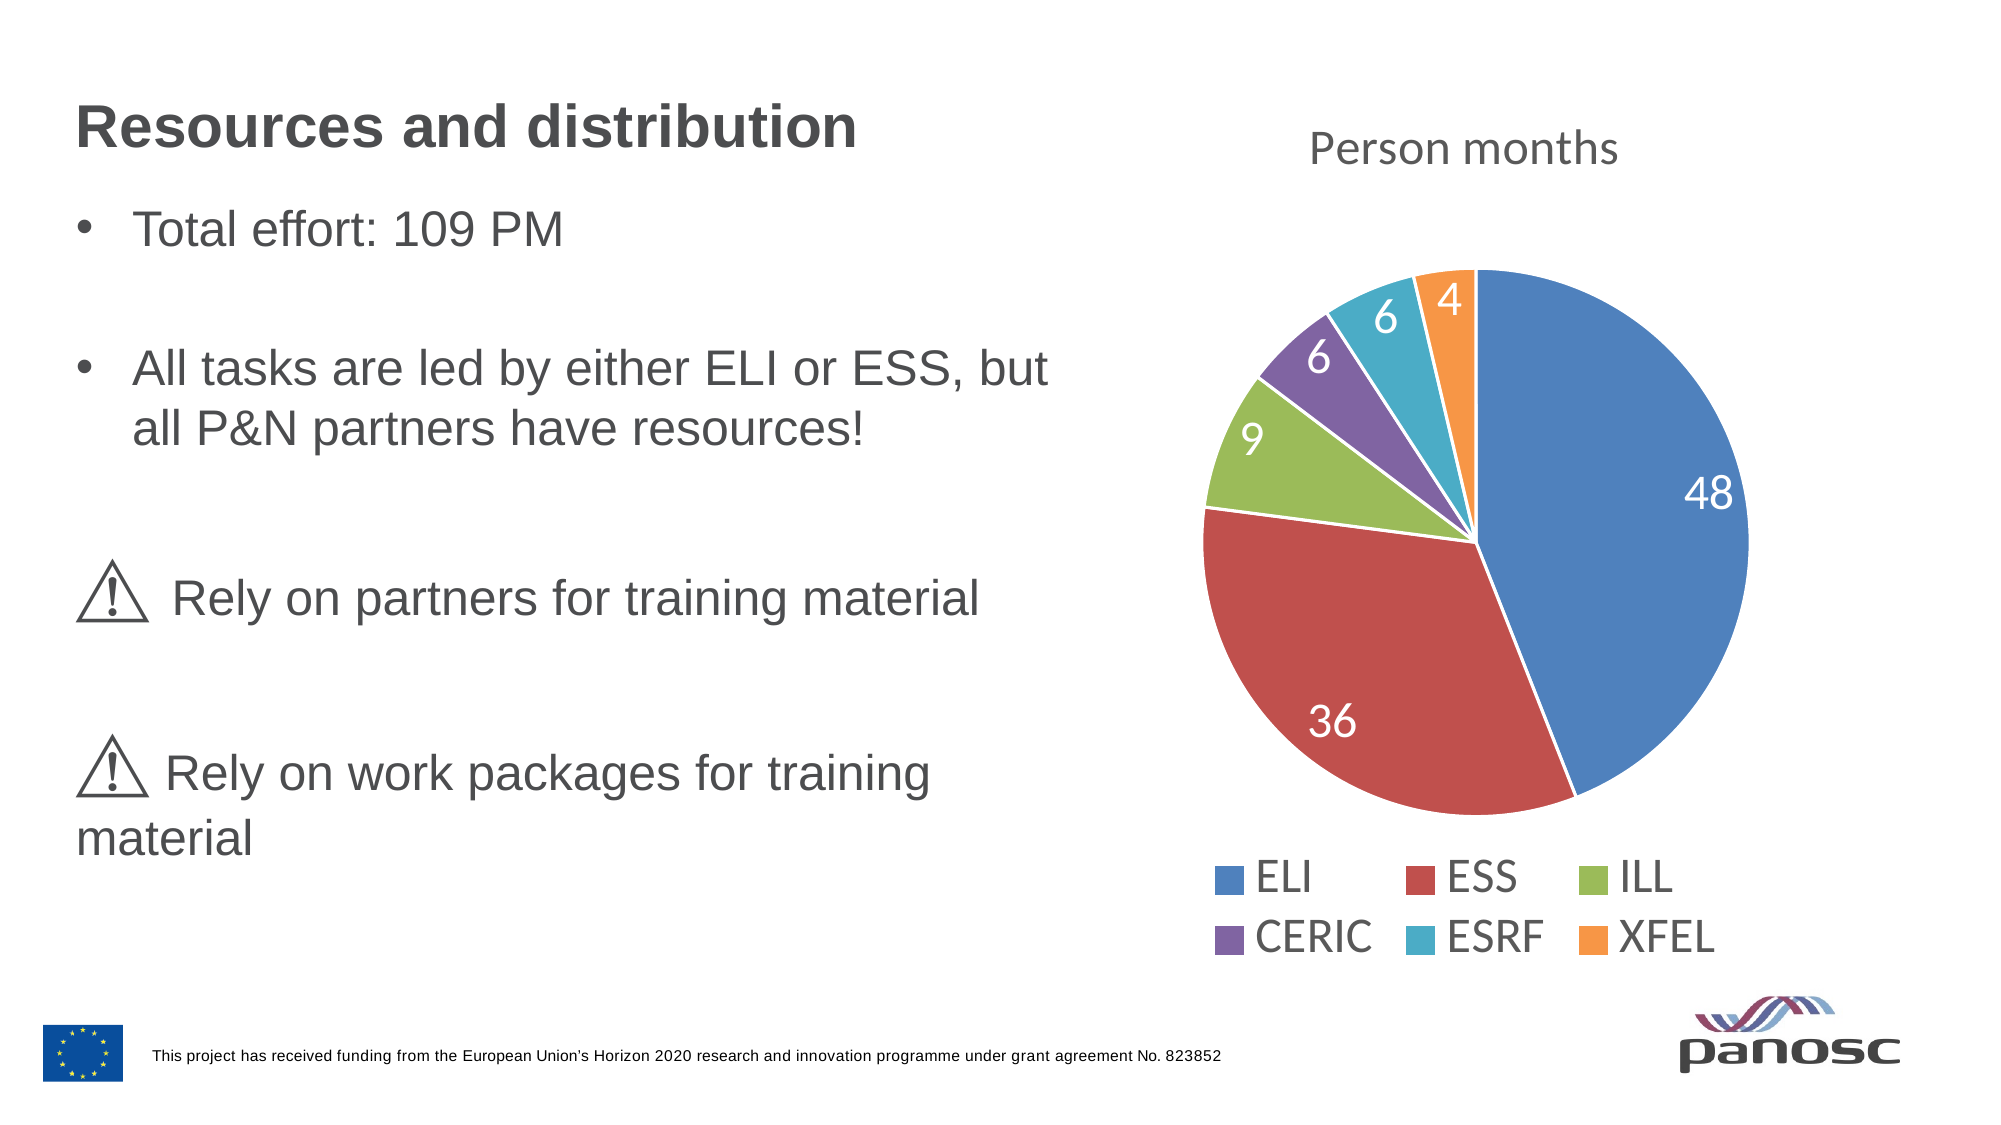

# Resources and distribution

### Chart: Person months

| Category | Person months |
|---|---|
| ELI | 48.0 |
| ESS | 36.0 |
| ILL | 9.0 |
| CERIC | 6.0 |
| ESRF | 6.0 |
| XFEL | 4.0 |
Total effort: 109 PM

All tasks are led by either ELI or ESS, but all P&N partners have resources!

⚠️ Rely on partners for training material

⚠️ Rely on work packages for training material